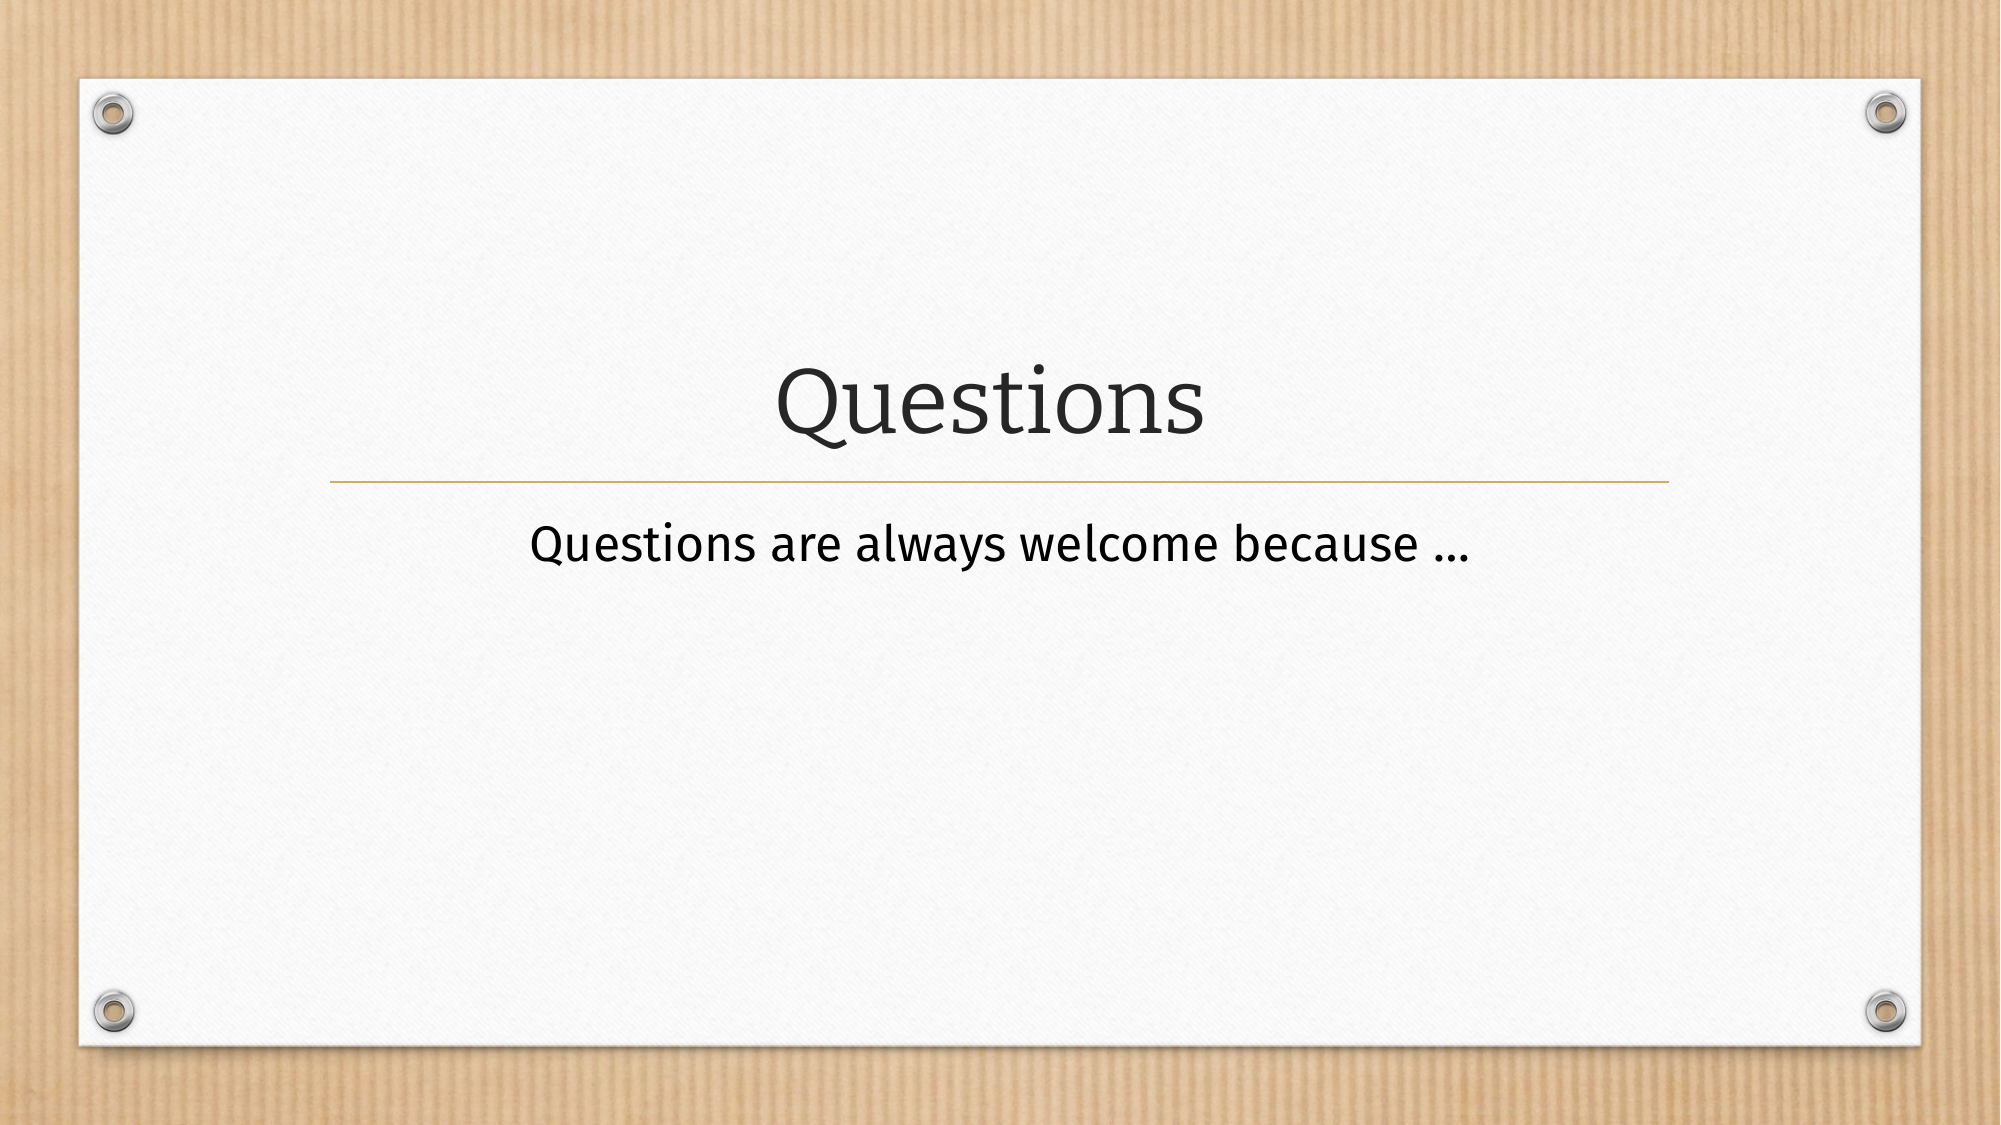

# Questions
Questions are always welcome because …